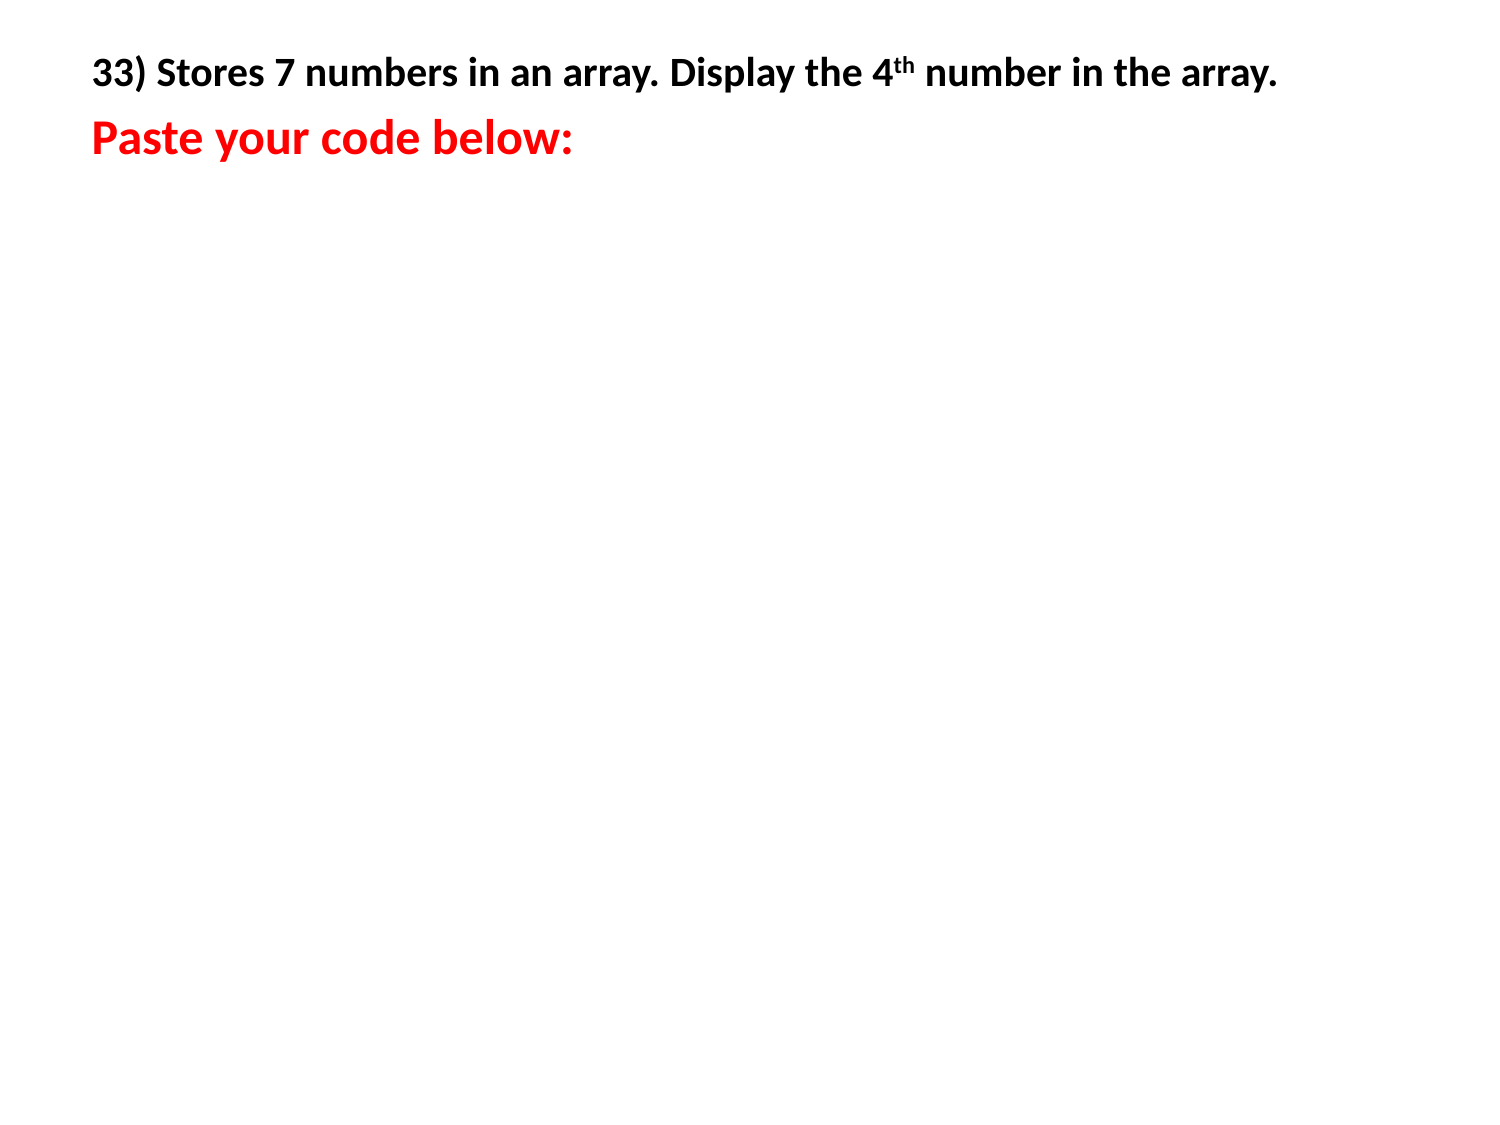

33) Stores 7 numbers in an array. Display the 4th number in the array.
Paste your code below: